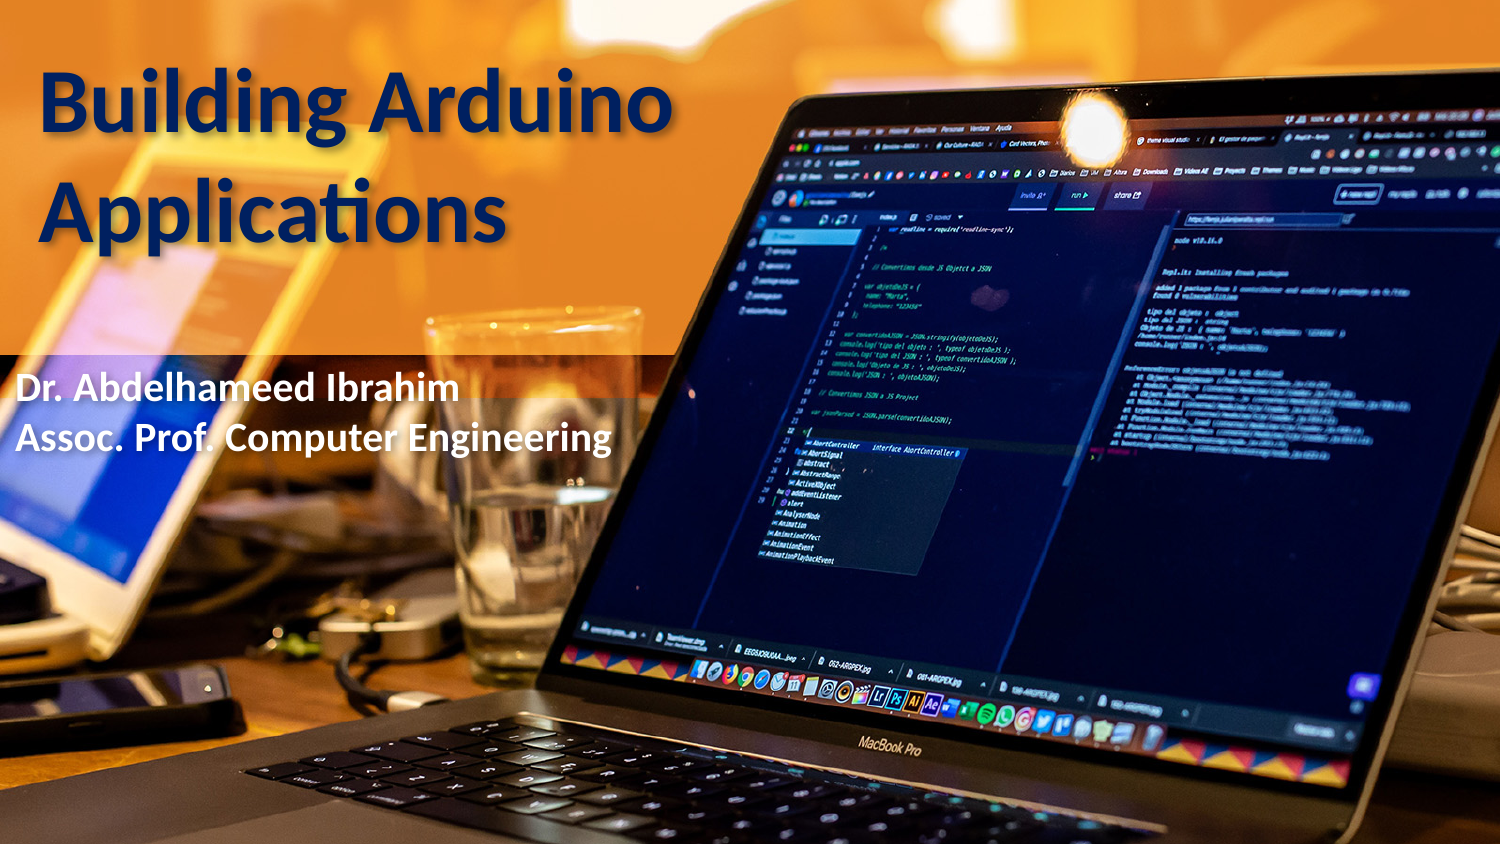

# Building Arduino Applications
Dr. Abdelhameed Ibrahim
Assoc. Prof. Computer Engineering